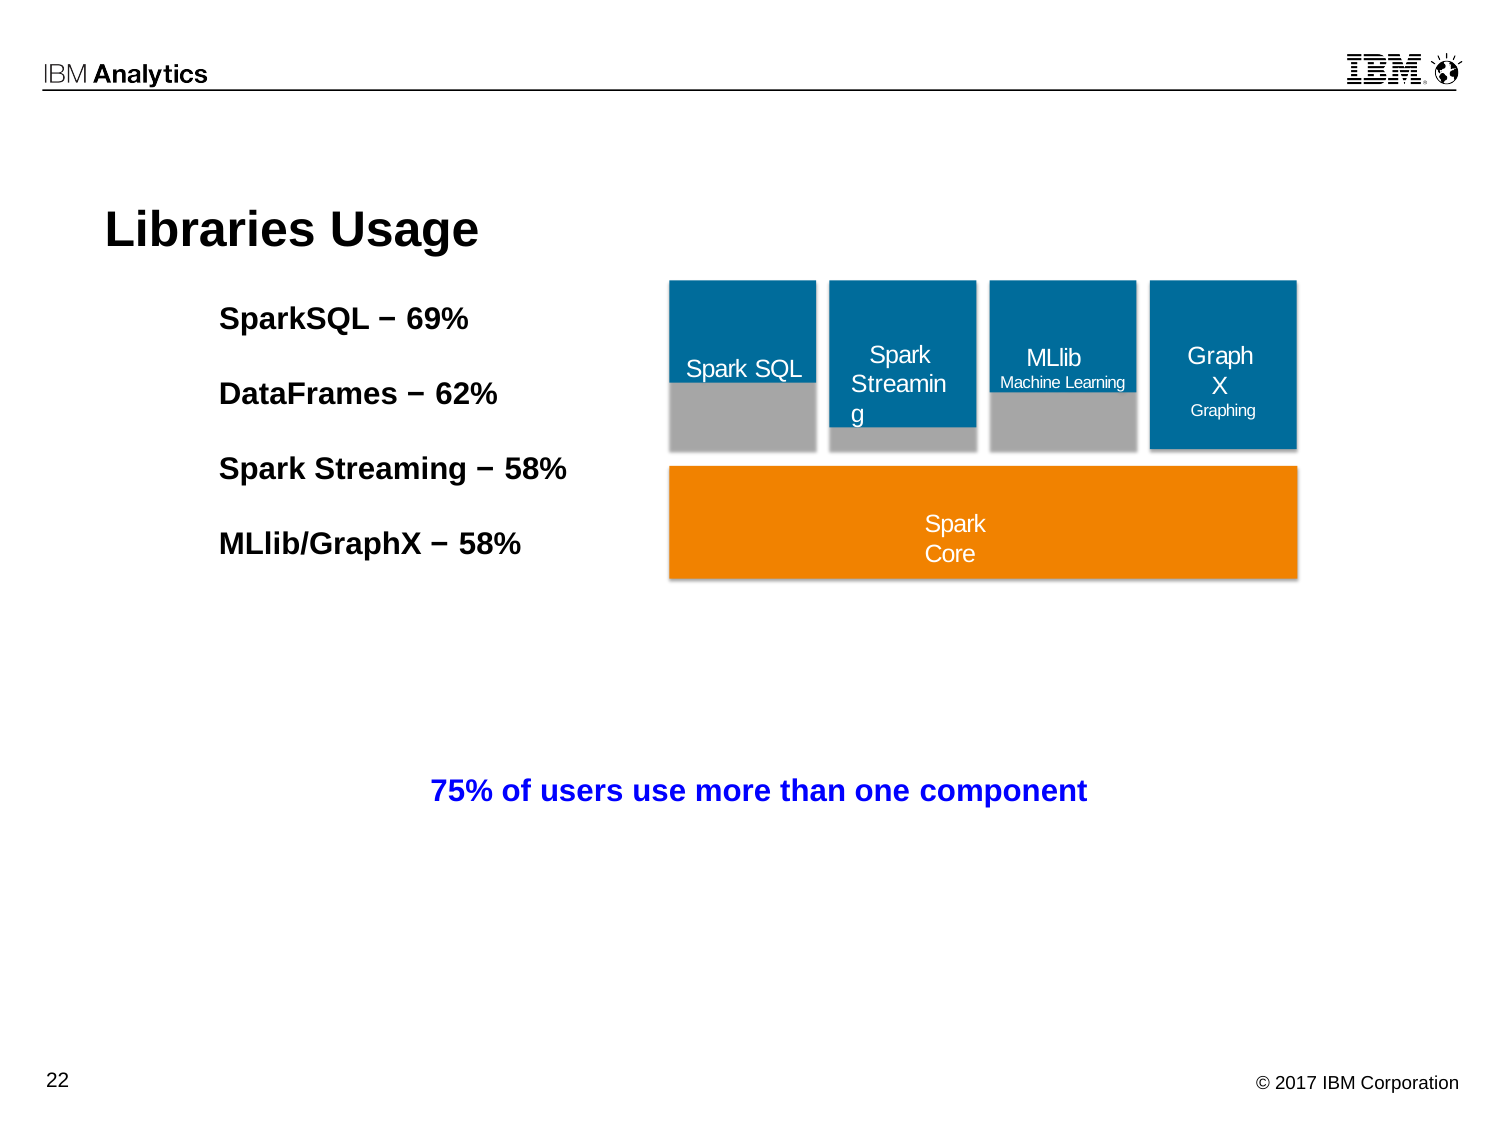

# Libraries Usage

Spark  Streaming

Spark SQL

MLlib
Machine Learning
SparkSQL − 69%

GraphX
Graphing

DataFrames − 62%
Spark Streaming − 58%

Spark Core
MLlib/GraphX − 58%
75% of users use more than one component